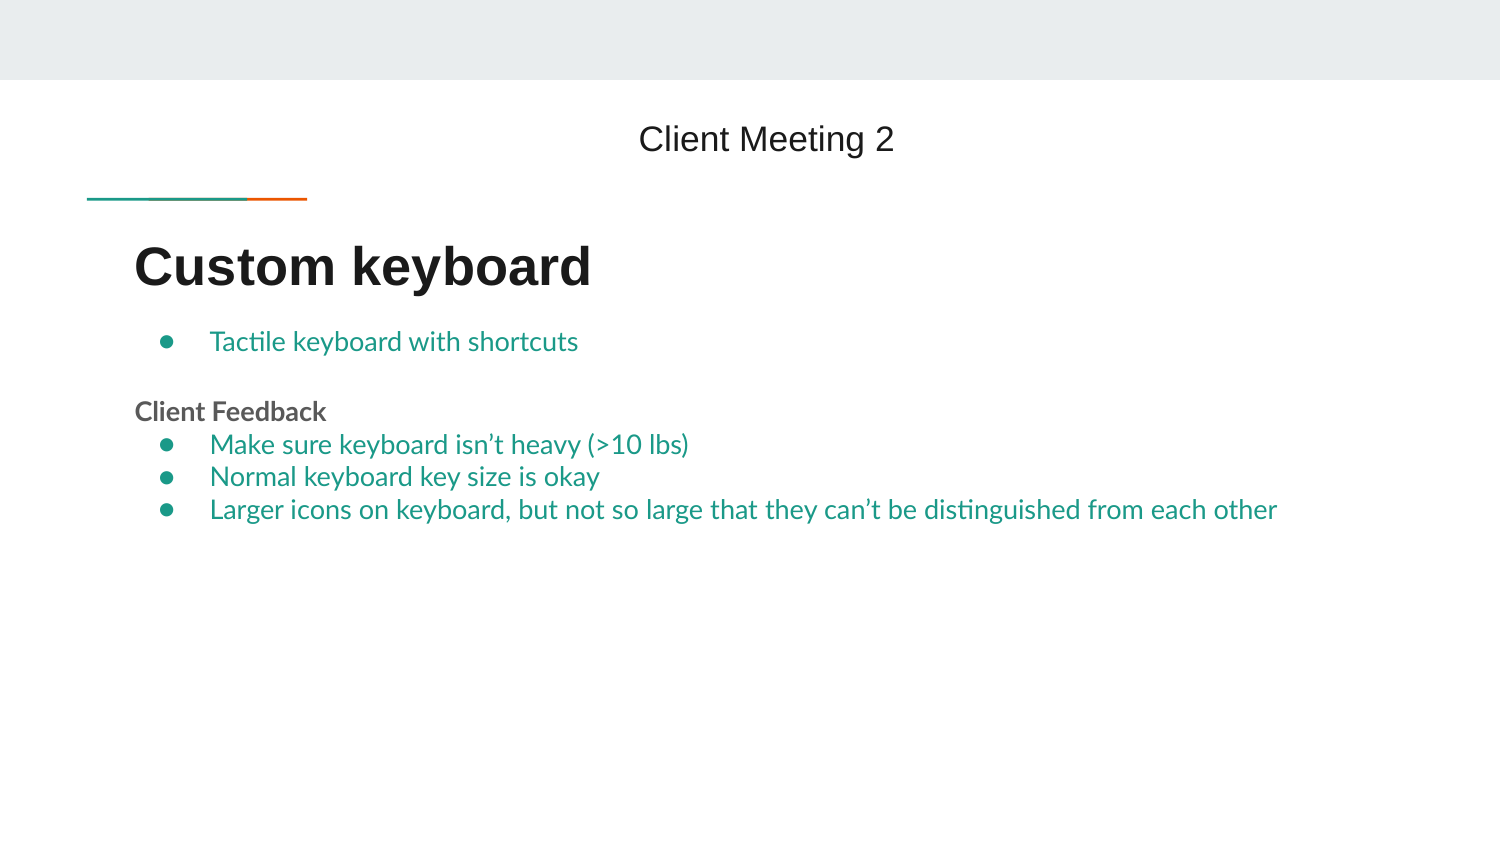

Client Meeting 2
# Custom keyboard
Tactile keyboard with shortcuts
Client Feedback
Make sure keyboard isn’t heavy (>10 lbs)
Normal keyboard key size is okay
Larger icons on keyboard, but not so large that they can’t be distinguished from each other